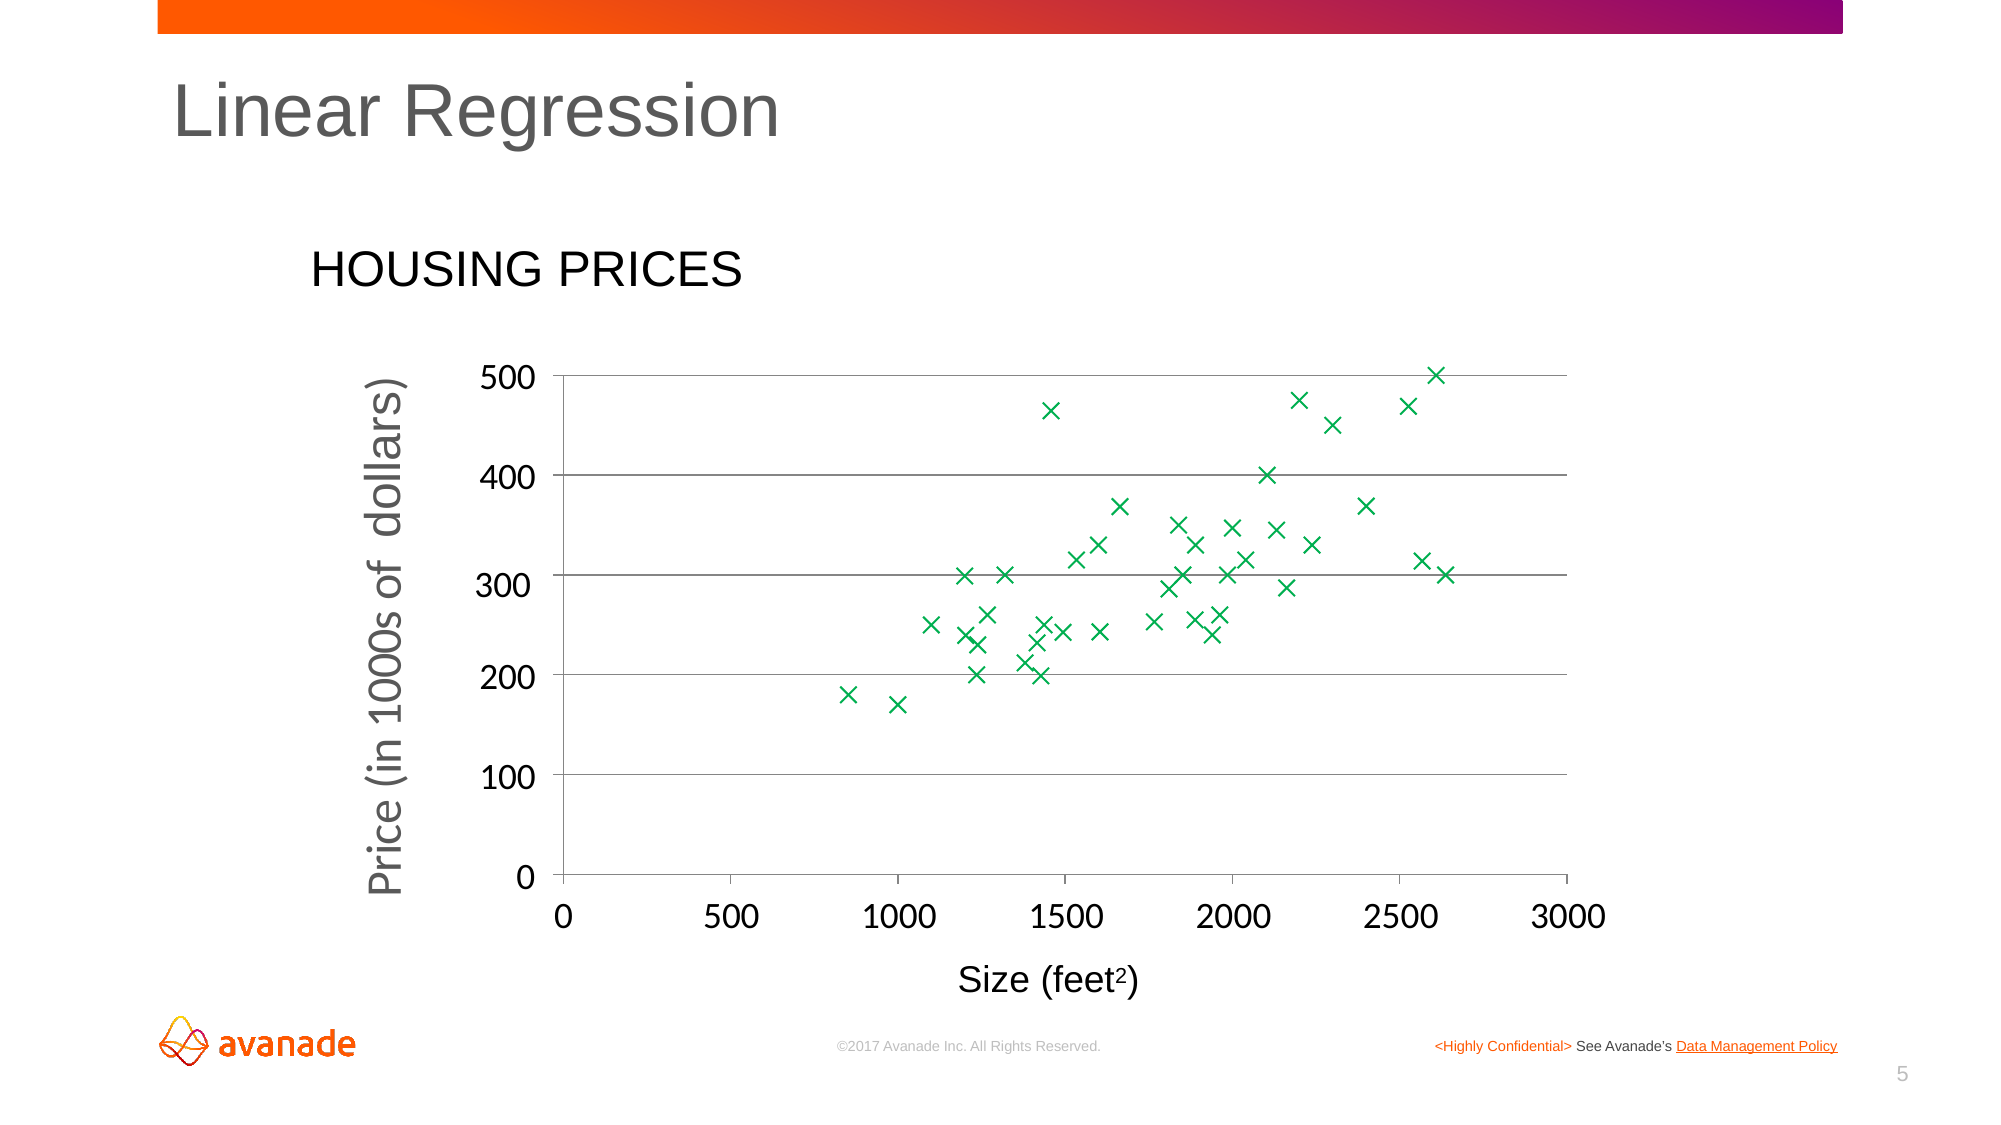

# Linear Regression
HOUSING PRICES
Price (in 1000s of  dollars)
500

400

300

200

100

0

0
500
1000
1500
2000
2500
3000
Size (feet2)
5